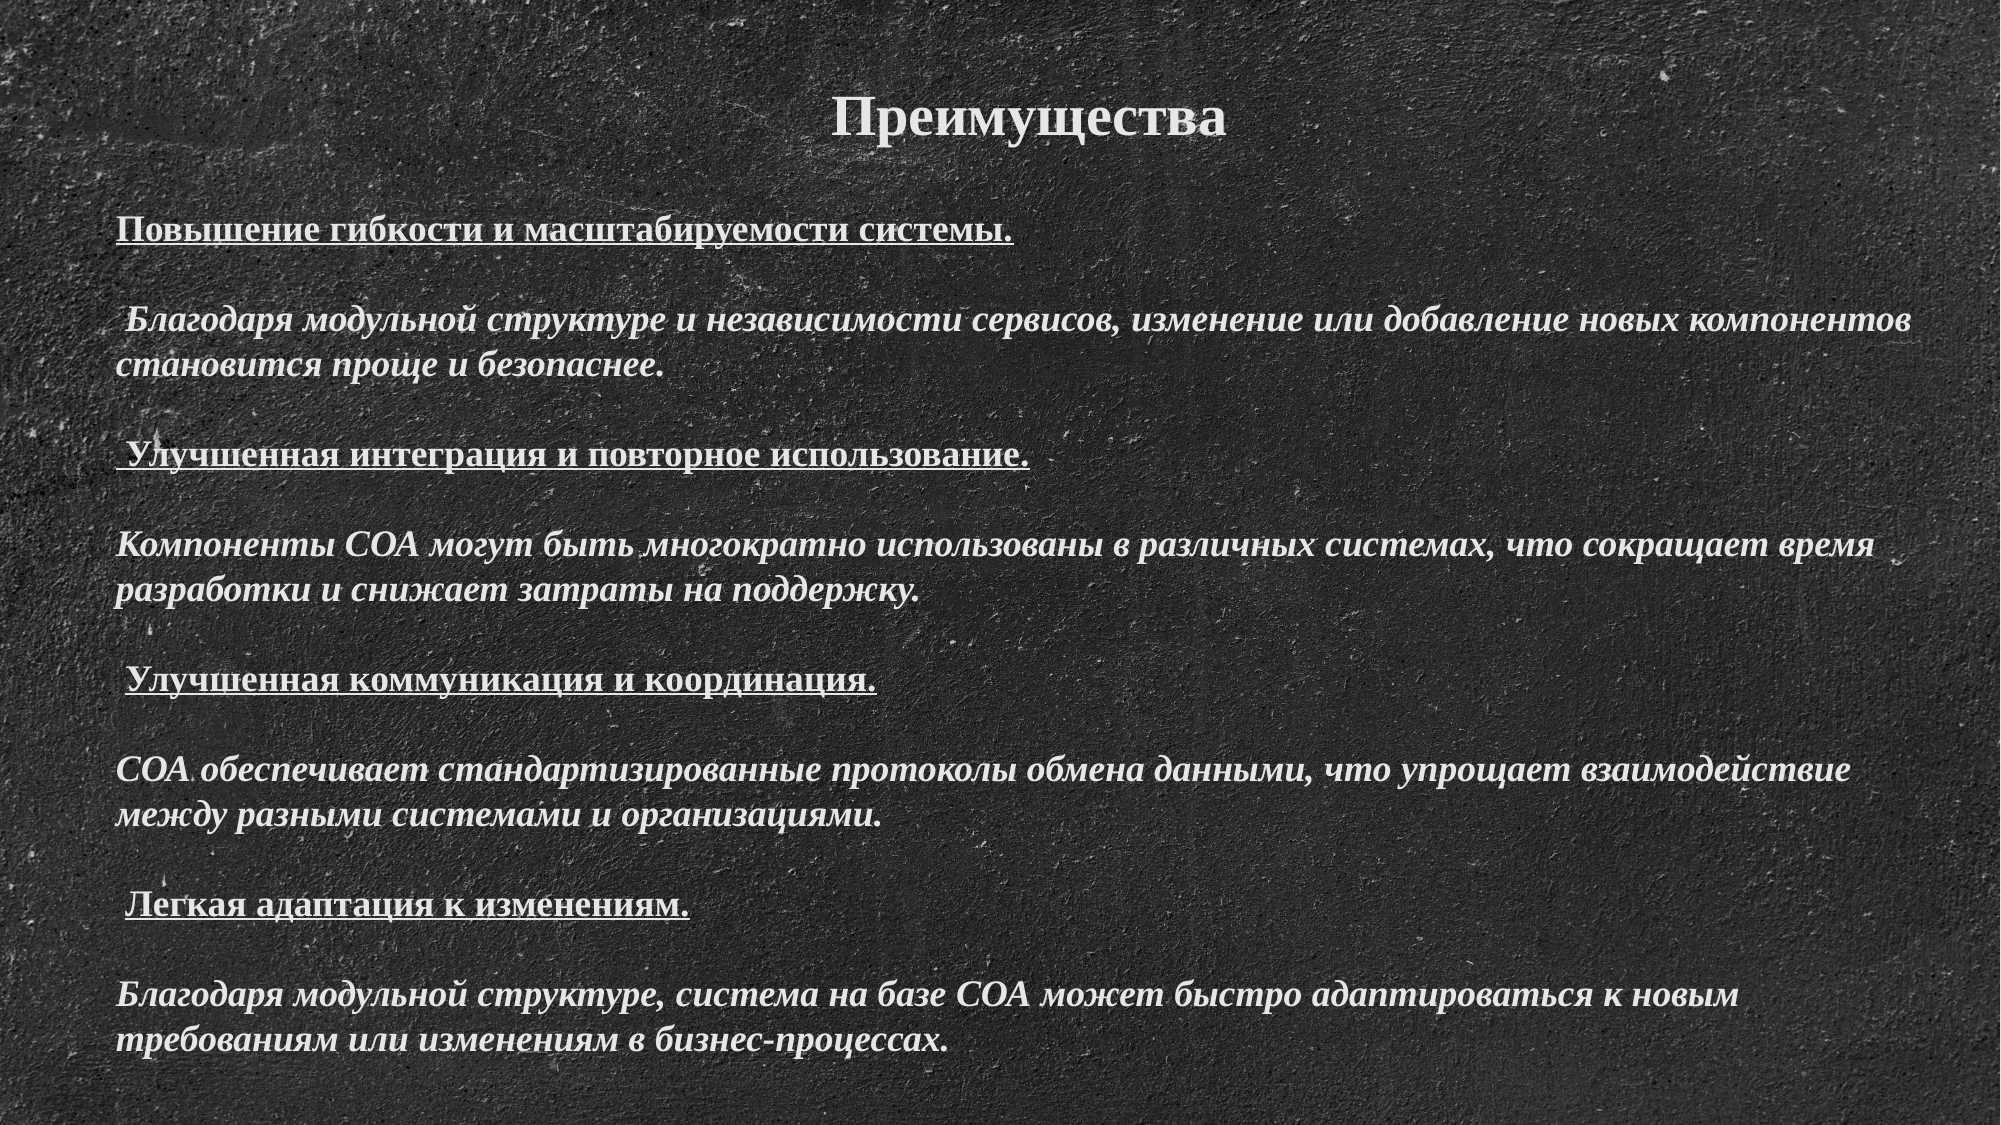

Преимущества

Повышение гибкости и масштабируемости системы.

 Благодаря модульной структуре и независимости сервисов, изменение или добавление новых компонентов становится проще и безопаснее.
 Улучшенная интеграция и повторное использование.

Компоненты СОА могут быть многократно использованы в различных системах, что сокращает время разработки и снижает затраты на поддержку.
 Улучшенная коммуникация и координация.

СОА обеспечивает стандартизированные протоколы обмена данными, что упрощает взаимодействие между разными системами и организациями.
 Легкая адаптация к изменениям.

Благодаря модульной структуре, система на базе СОА может быстро адаптироваться к новым требованиям или изменениям в бизнес-процессах.